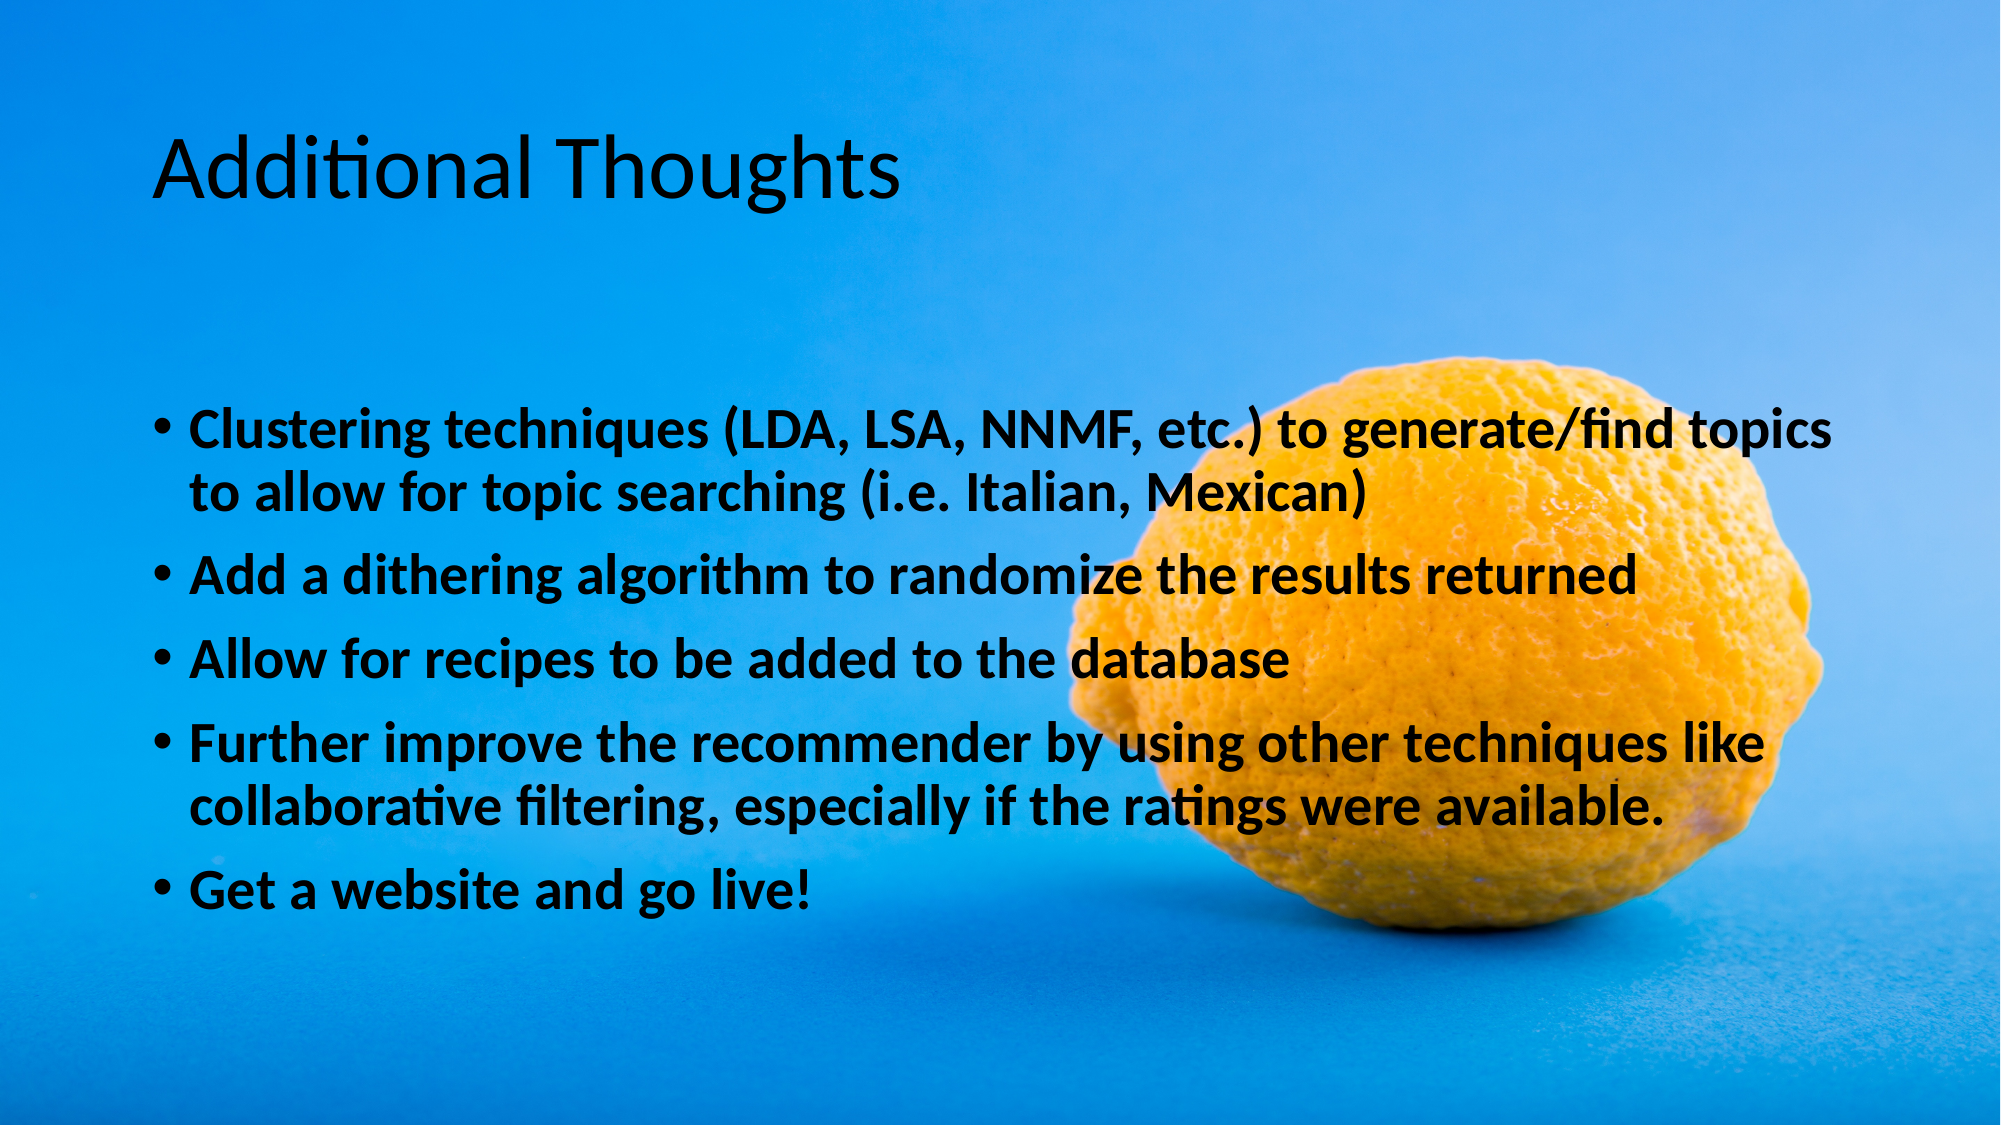

# Additional Thoughts

Clustering techniques (LDA, LSA, NNMF, etc.) to generate/find topics to allow for topic searching (i.e. Italian, Mexican)
Add a dithering algorithm to randomize the results returned
Allow for recipes to be added to the database
Further improve the recommender by using other techniques like collaborative filtering, especially if the ratings were available.
Get a website and go live!